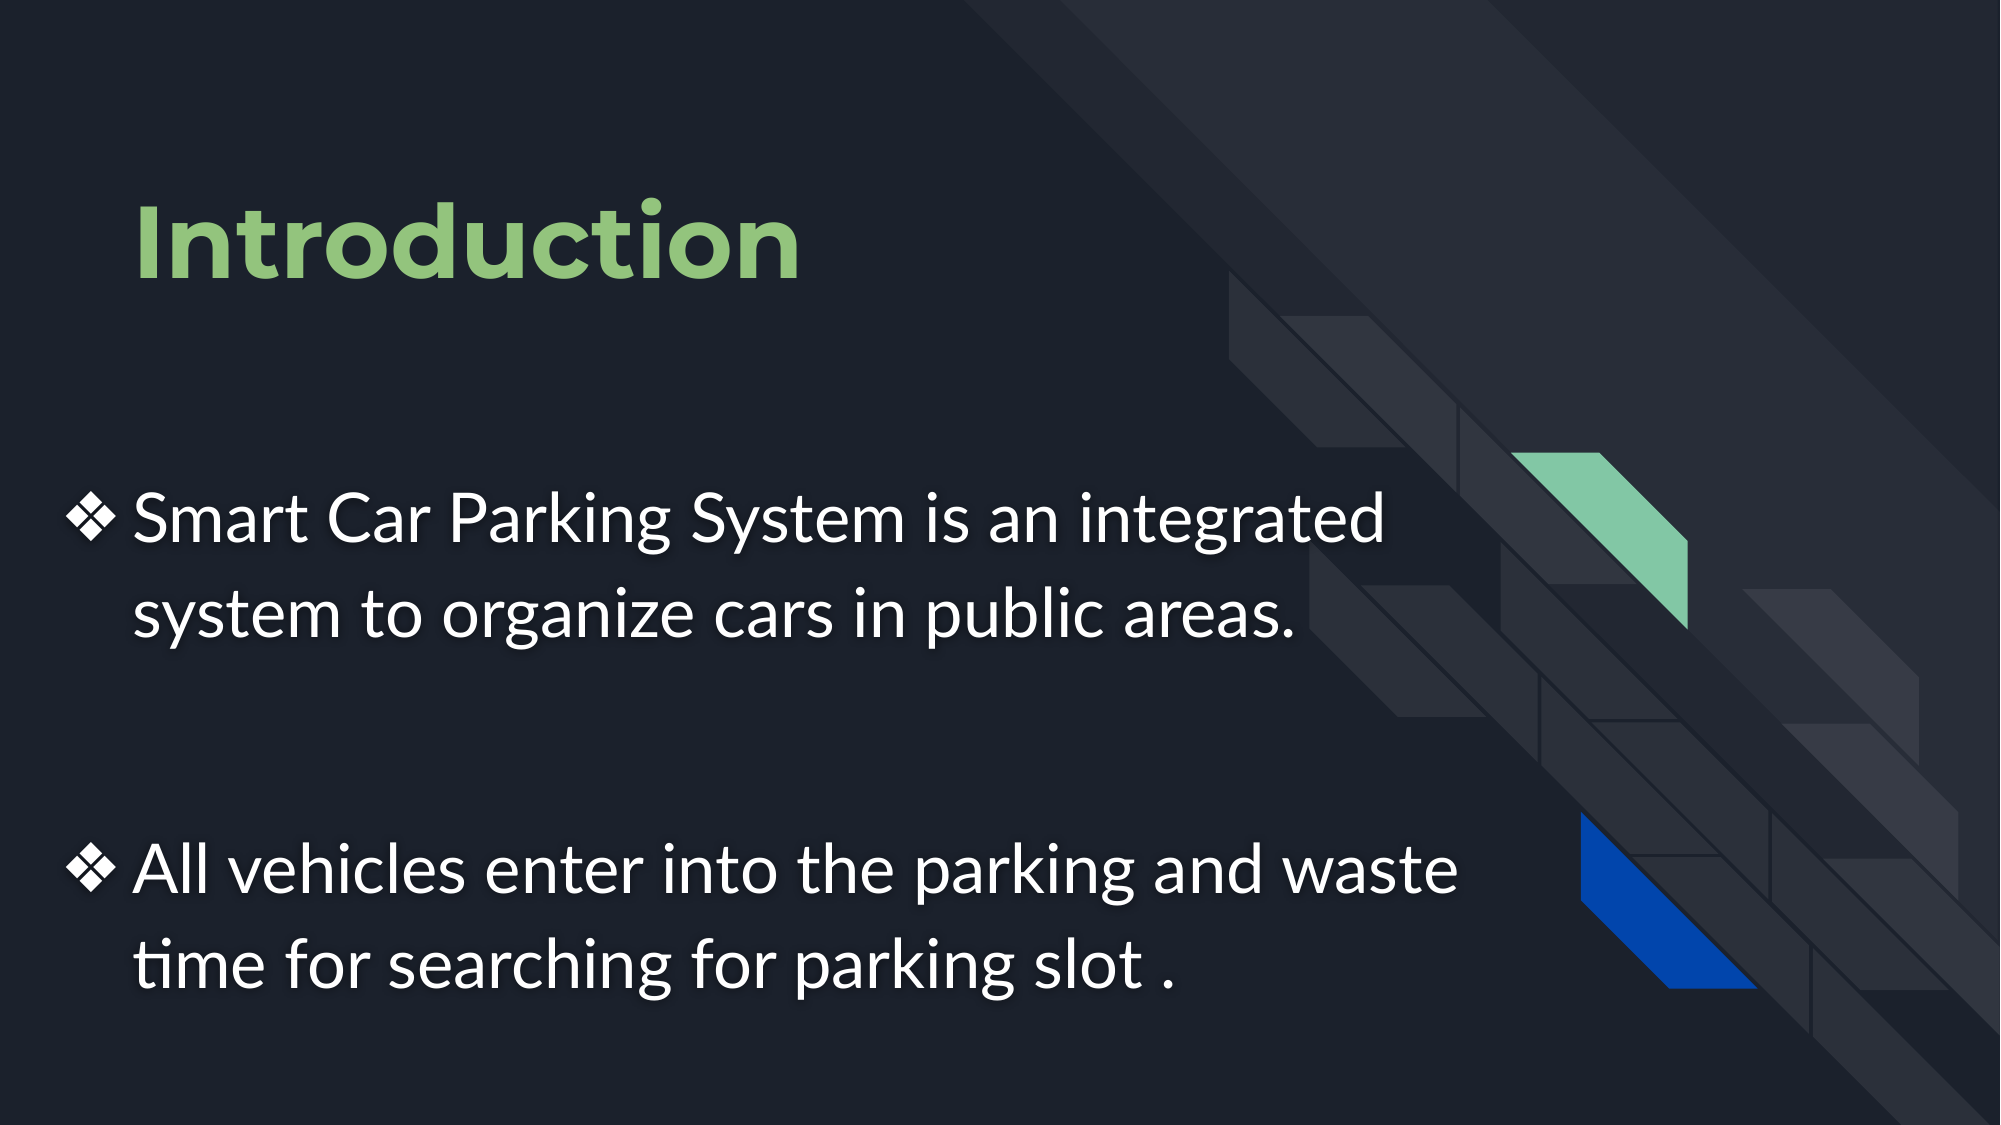

# Introduction
Smart Car Parking System is an integrated system to organize cars in public areas.

All vehicles enter into the parking and waste time for searching for parking slot .